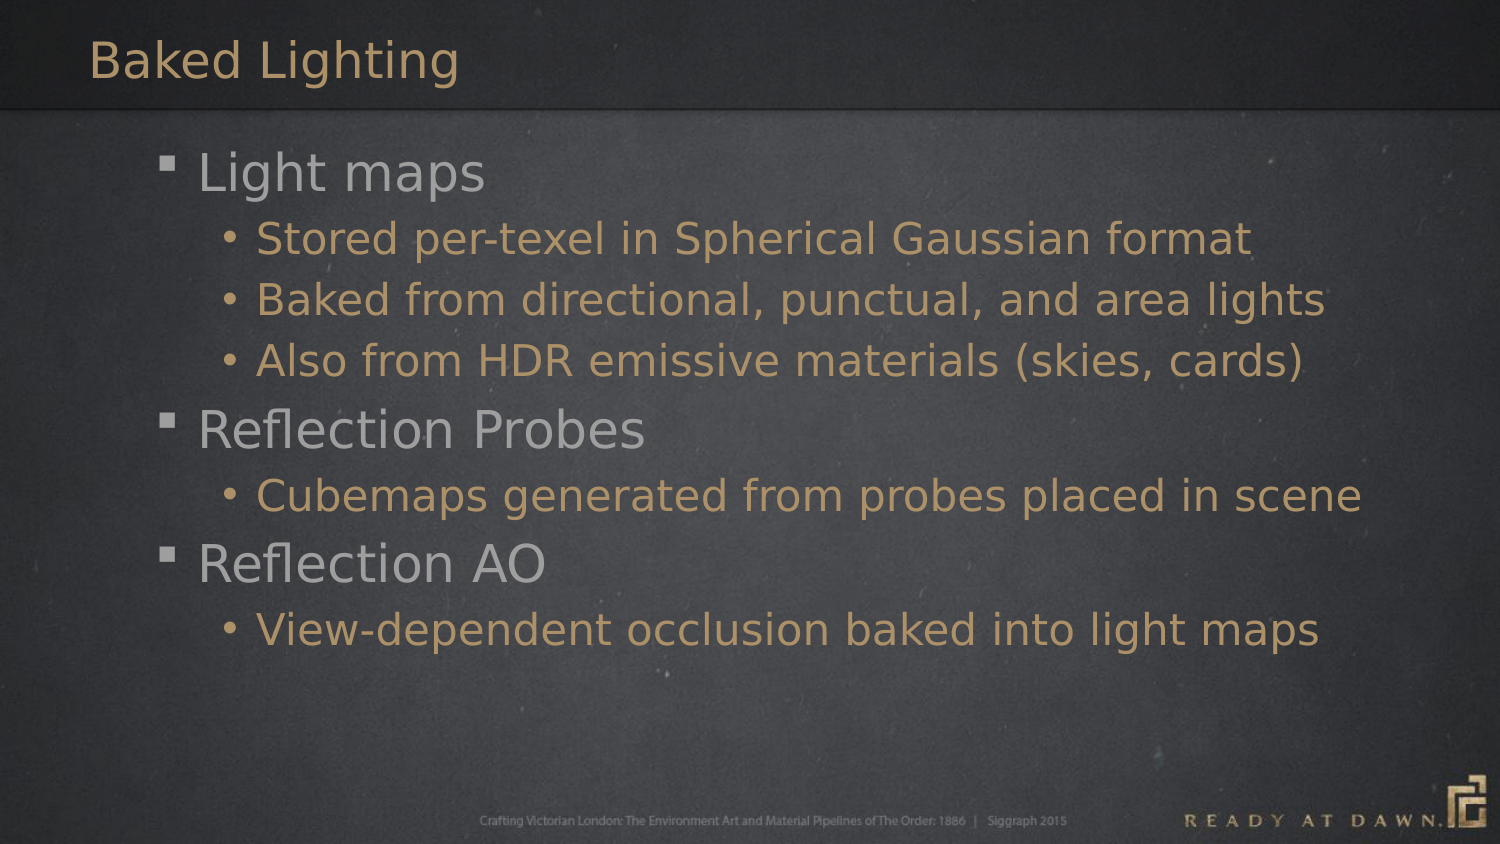

# Baked Lighting
Light maps
Stored per-texel in Spherical Gaussian format
Baked from directional, punctual, and area lights
Also from HDR emissive materials (skies, cards)
Reflection Probes
Cubemaps generated from probes placed in scene
Reflection AO
View-dependent occlusion baked into light maps